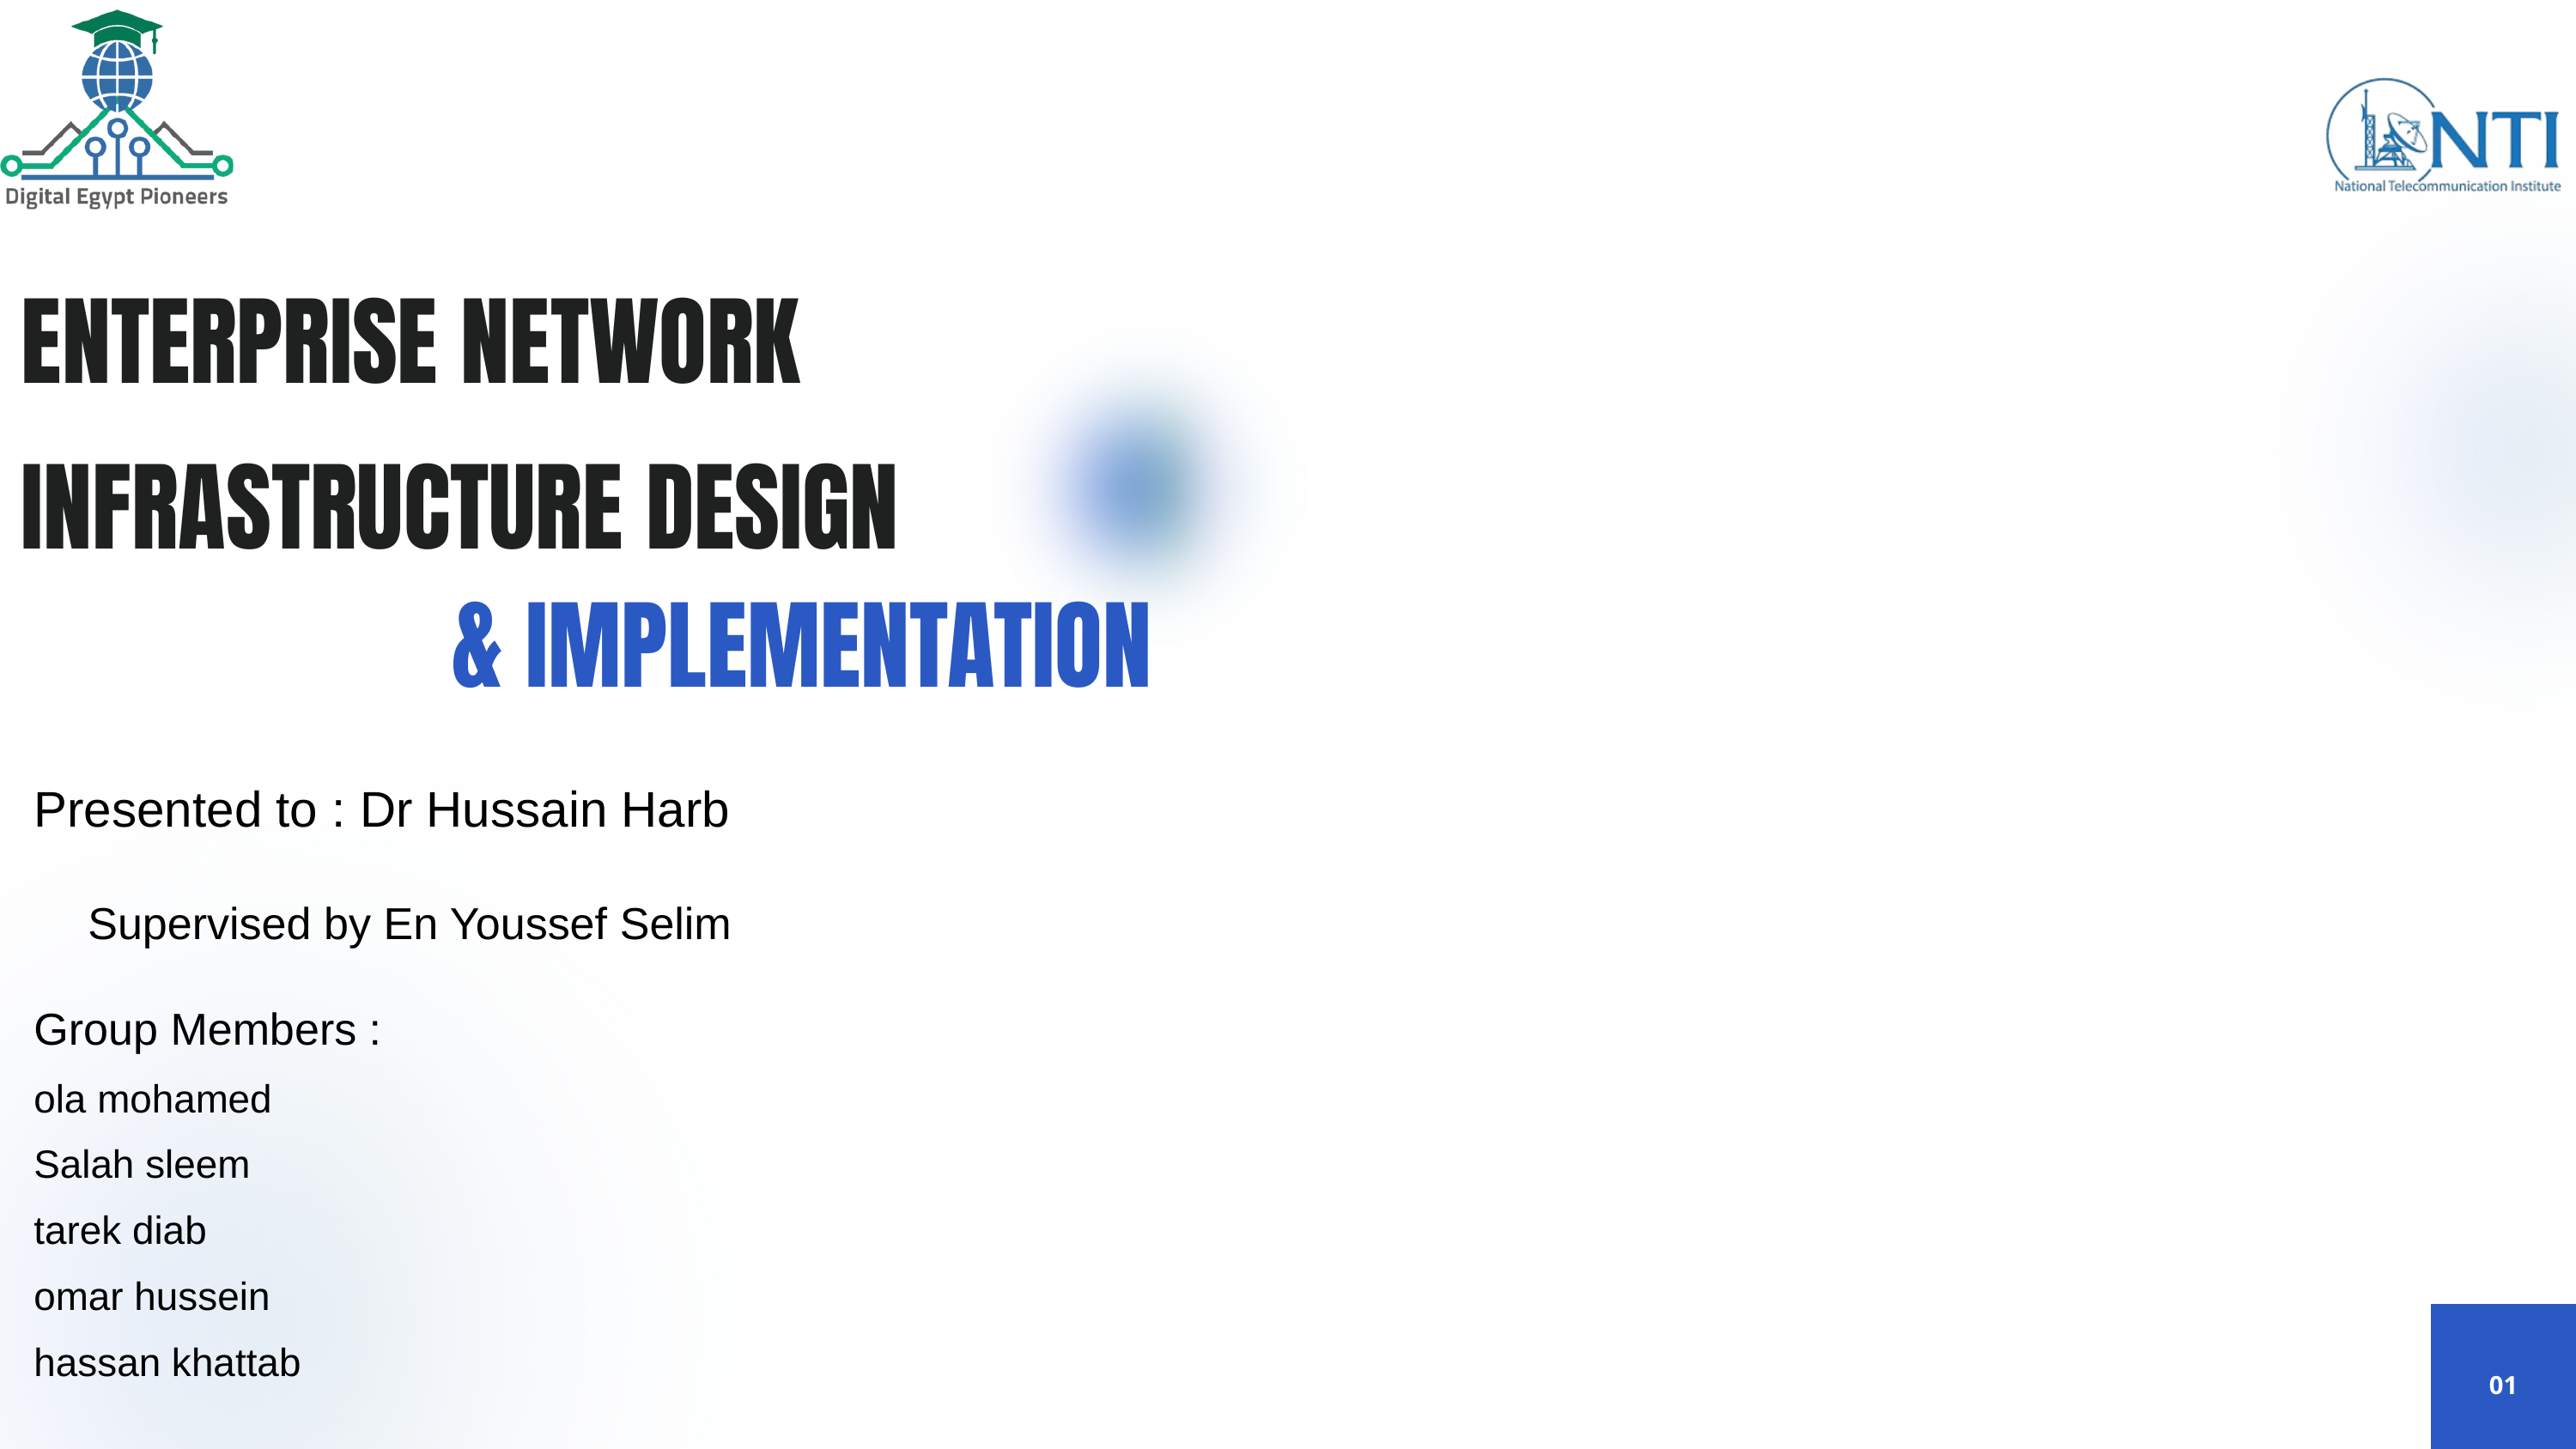

ENTERPRISE NETWORK
INFRASTRUCTURE DESIGN

& IMPLEMENTATION

Presented to : Dr Hussain Harb
Supervised by En Youssef Selim
Group Members :
ola mohamed
Salah sleem
tarek diab
omar hussein
hassan khattab

01